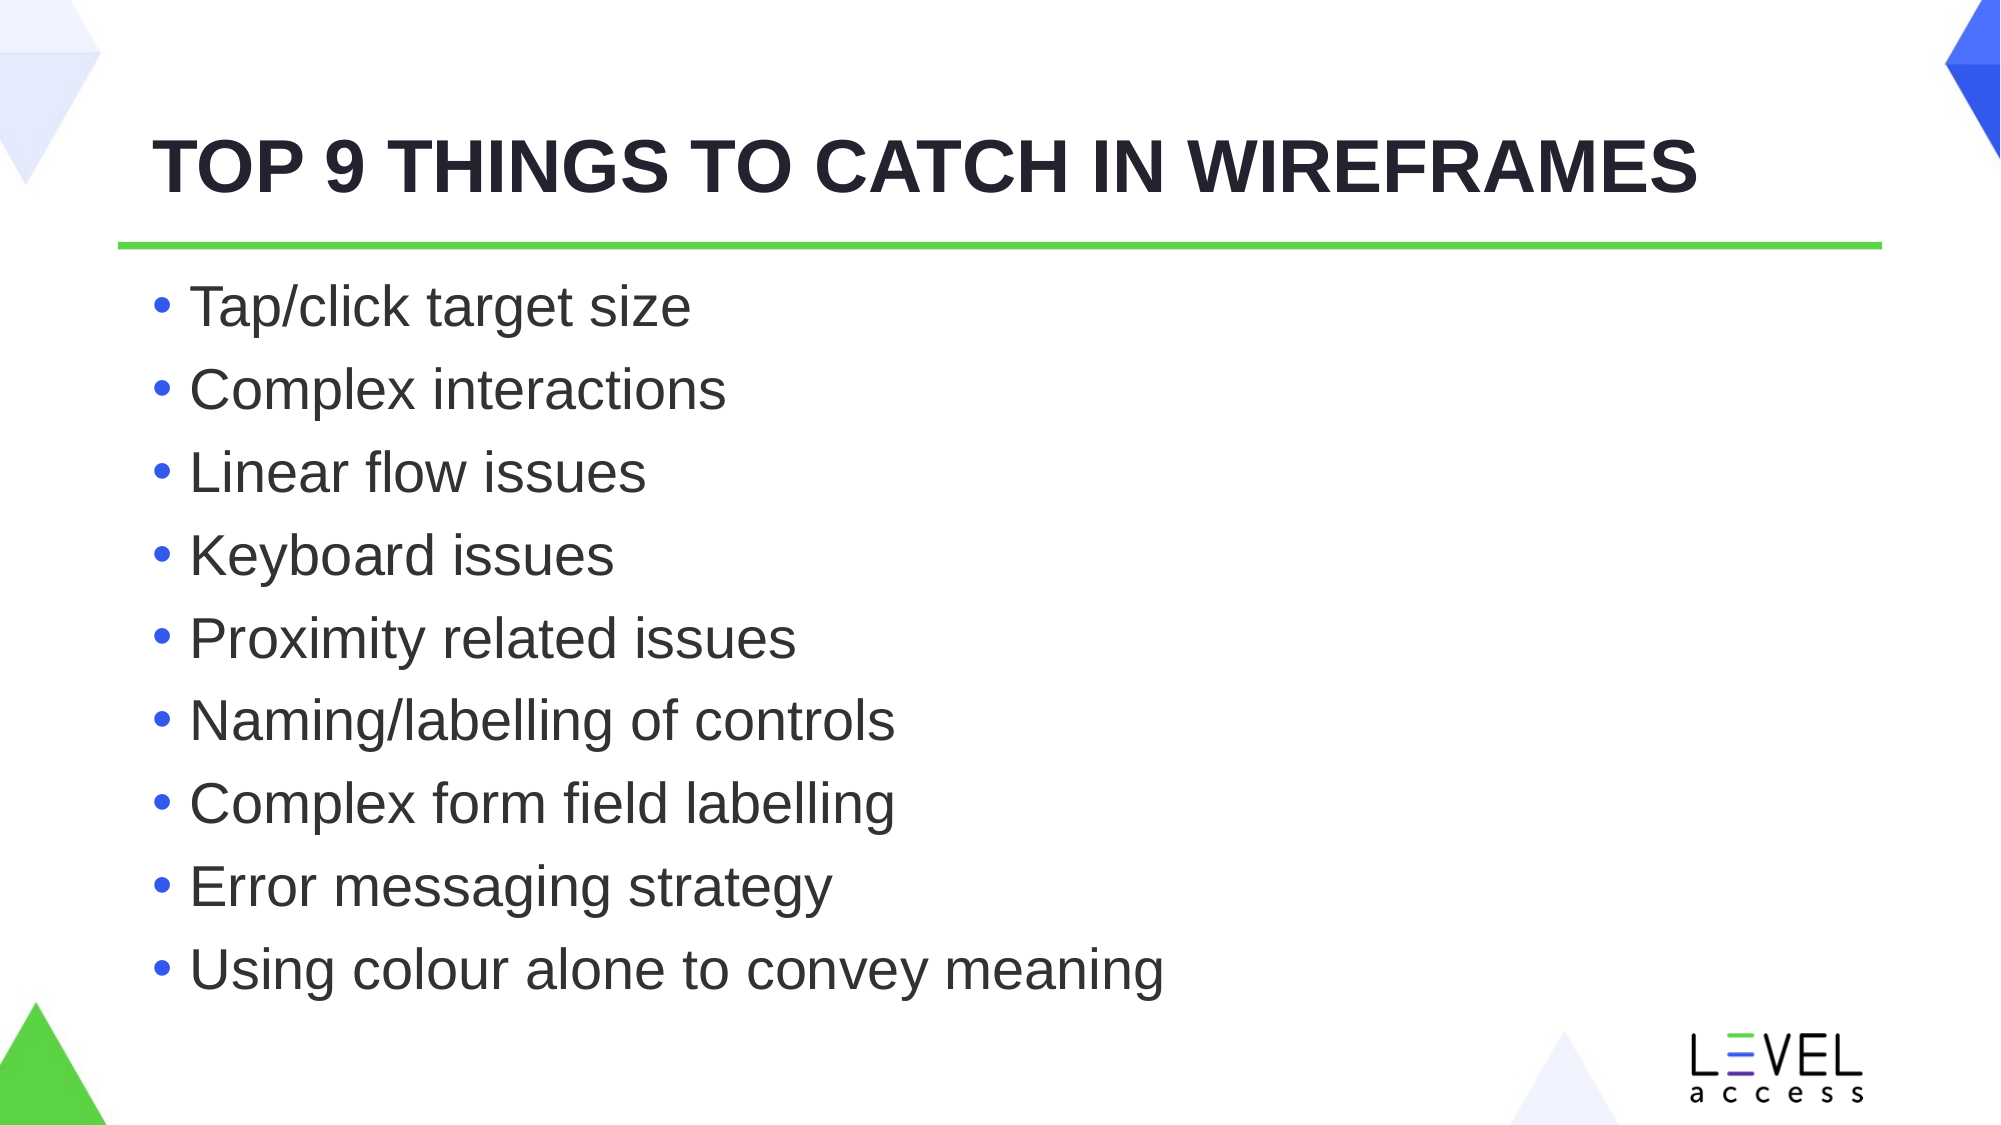

# TOP 9 THINGS to catch in wireframes
Tap/click target size
Complex interactions
Linear flow issues
Keyboard issues
Proximity related issues
Naming/labelling of controls
Complex form field labelling
Error messaging strategy
Using colour alone to convey meaning